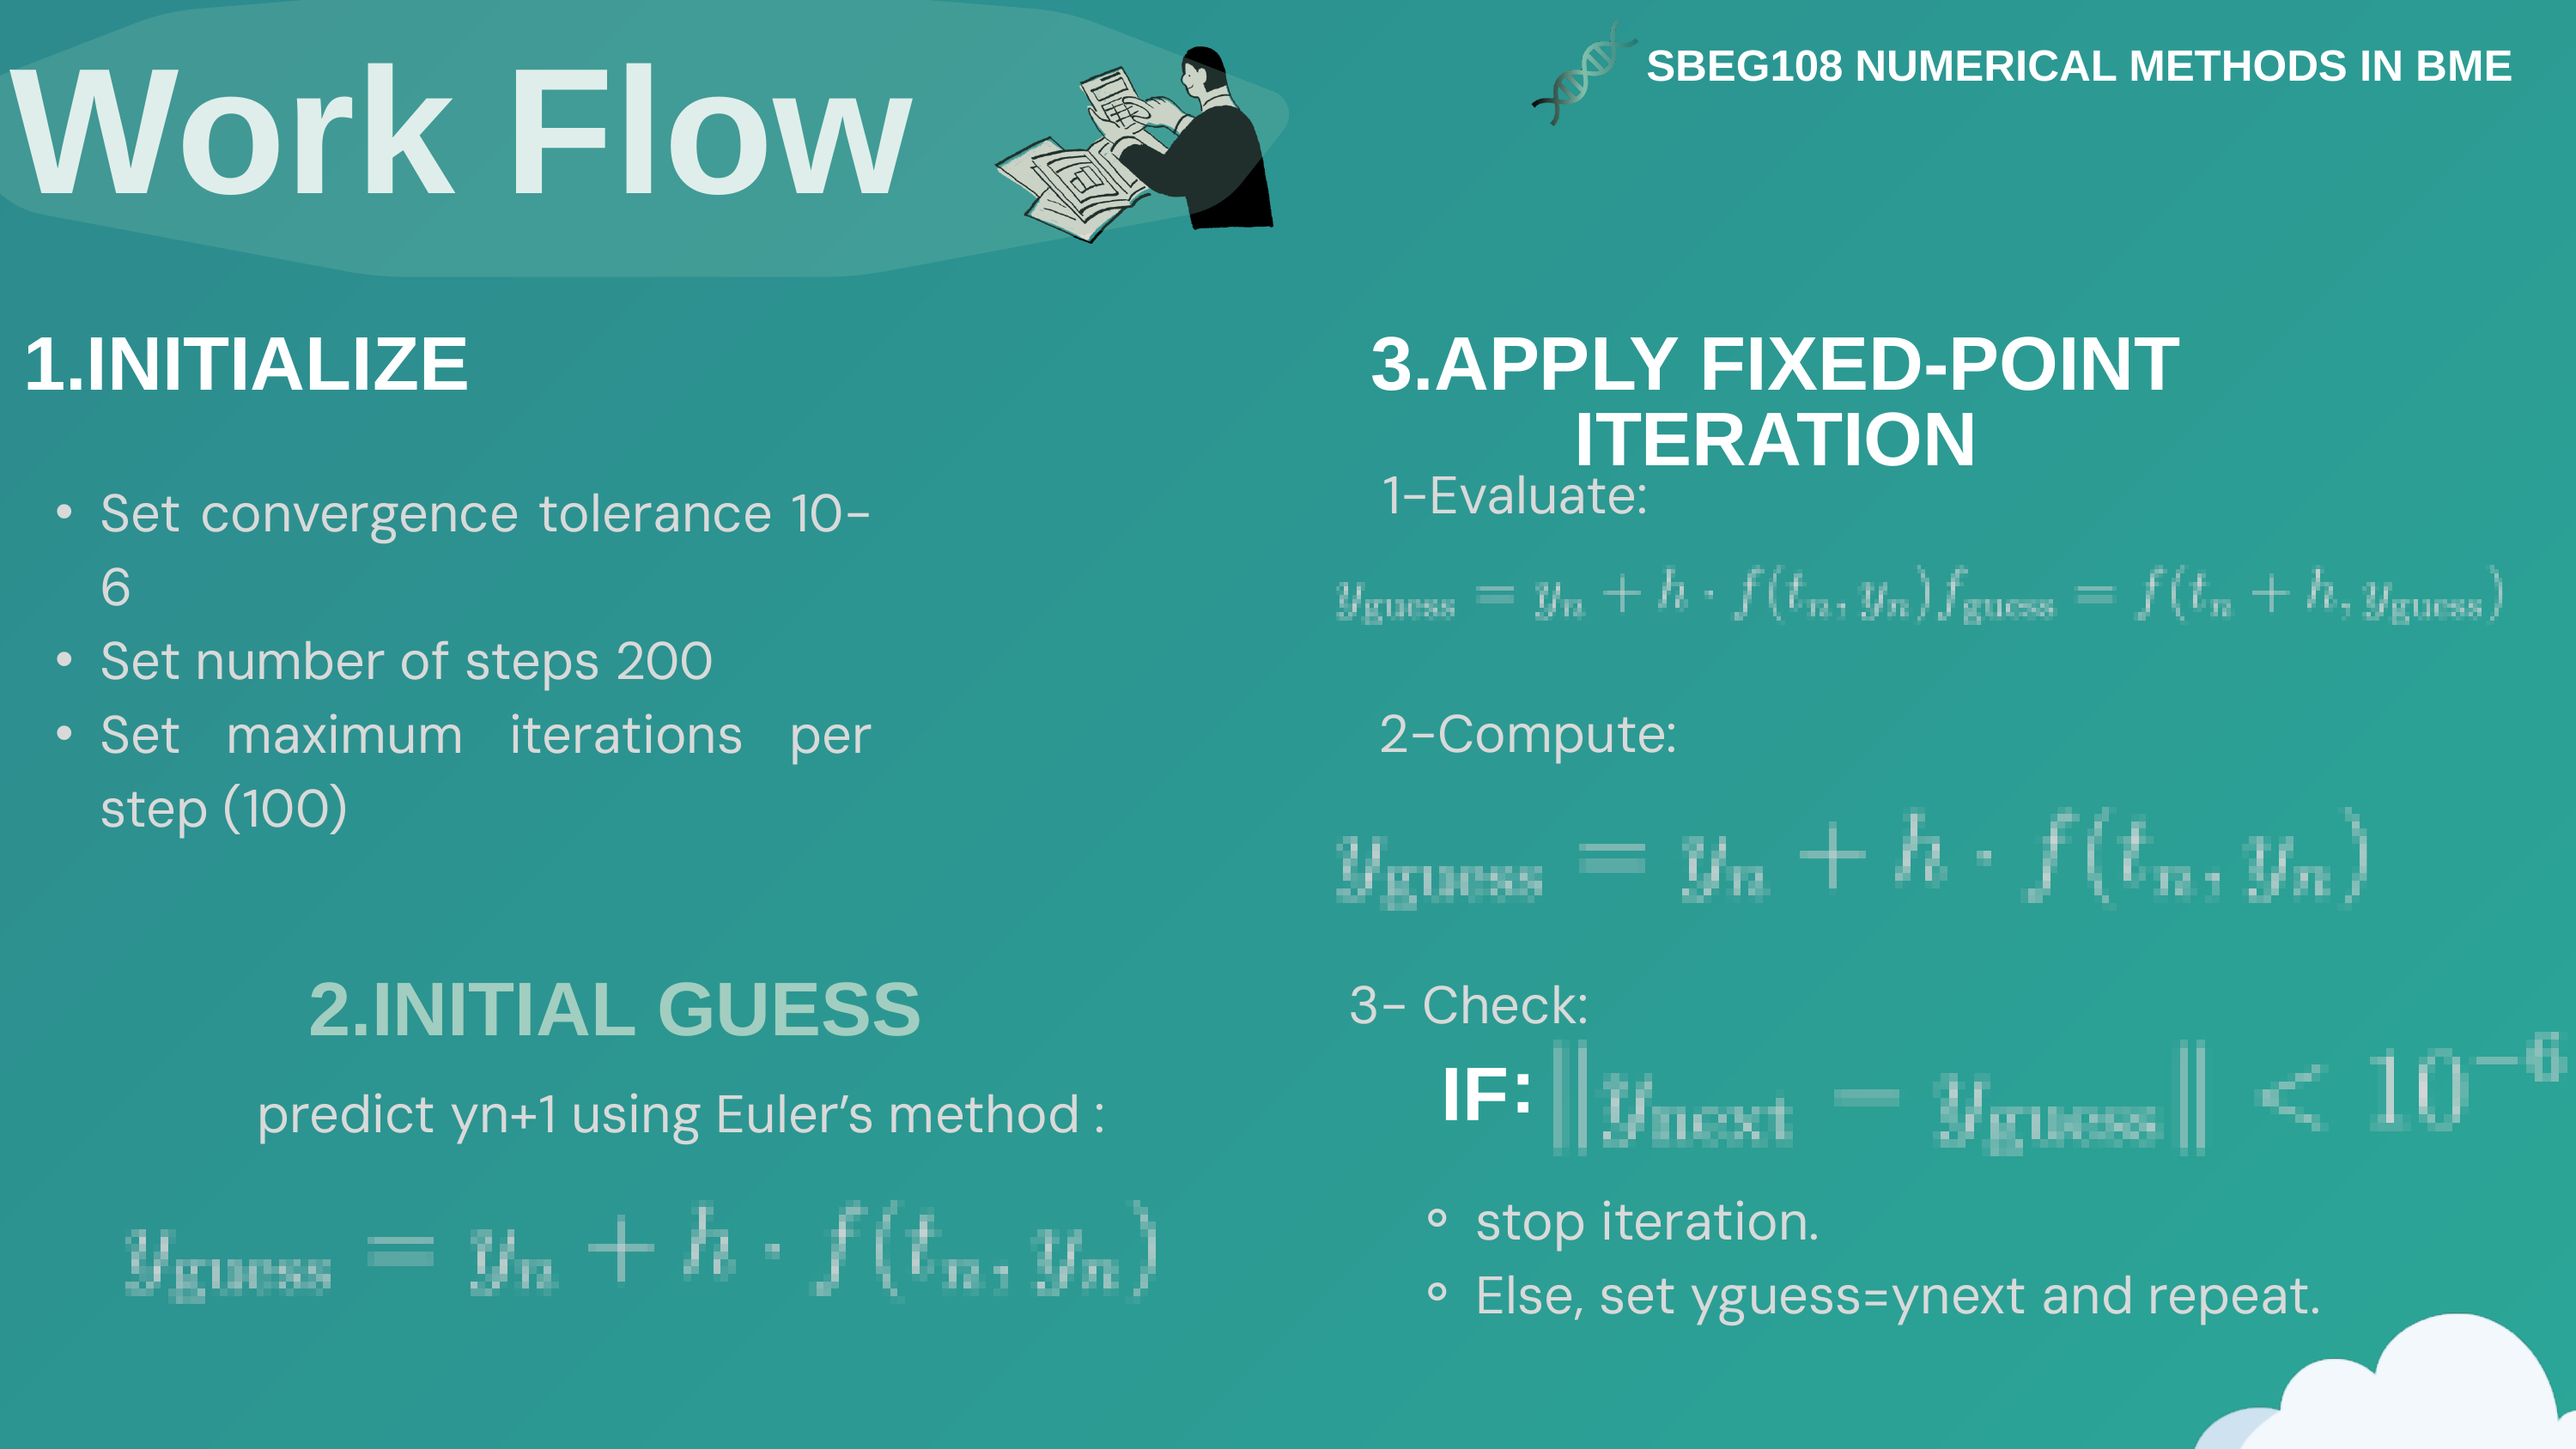

Work Flow

SBEG108 NUMERICAL METHODS IN BME

1.INITIALIZE
3.APPLY FIXED-POINT ITERATION
1-Evaluate:
Set convergence tolerance 10-6
Set number of steps 200
Set maximum iterations per step (100)

2-Compute:

3- Check:
2.INITIAL GUESS

:
IF
predict yn+1 using Euler’s method :

stop iteration.
Else, set yguess=ynext​ and repeat.